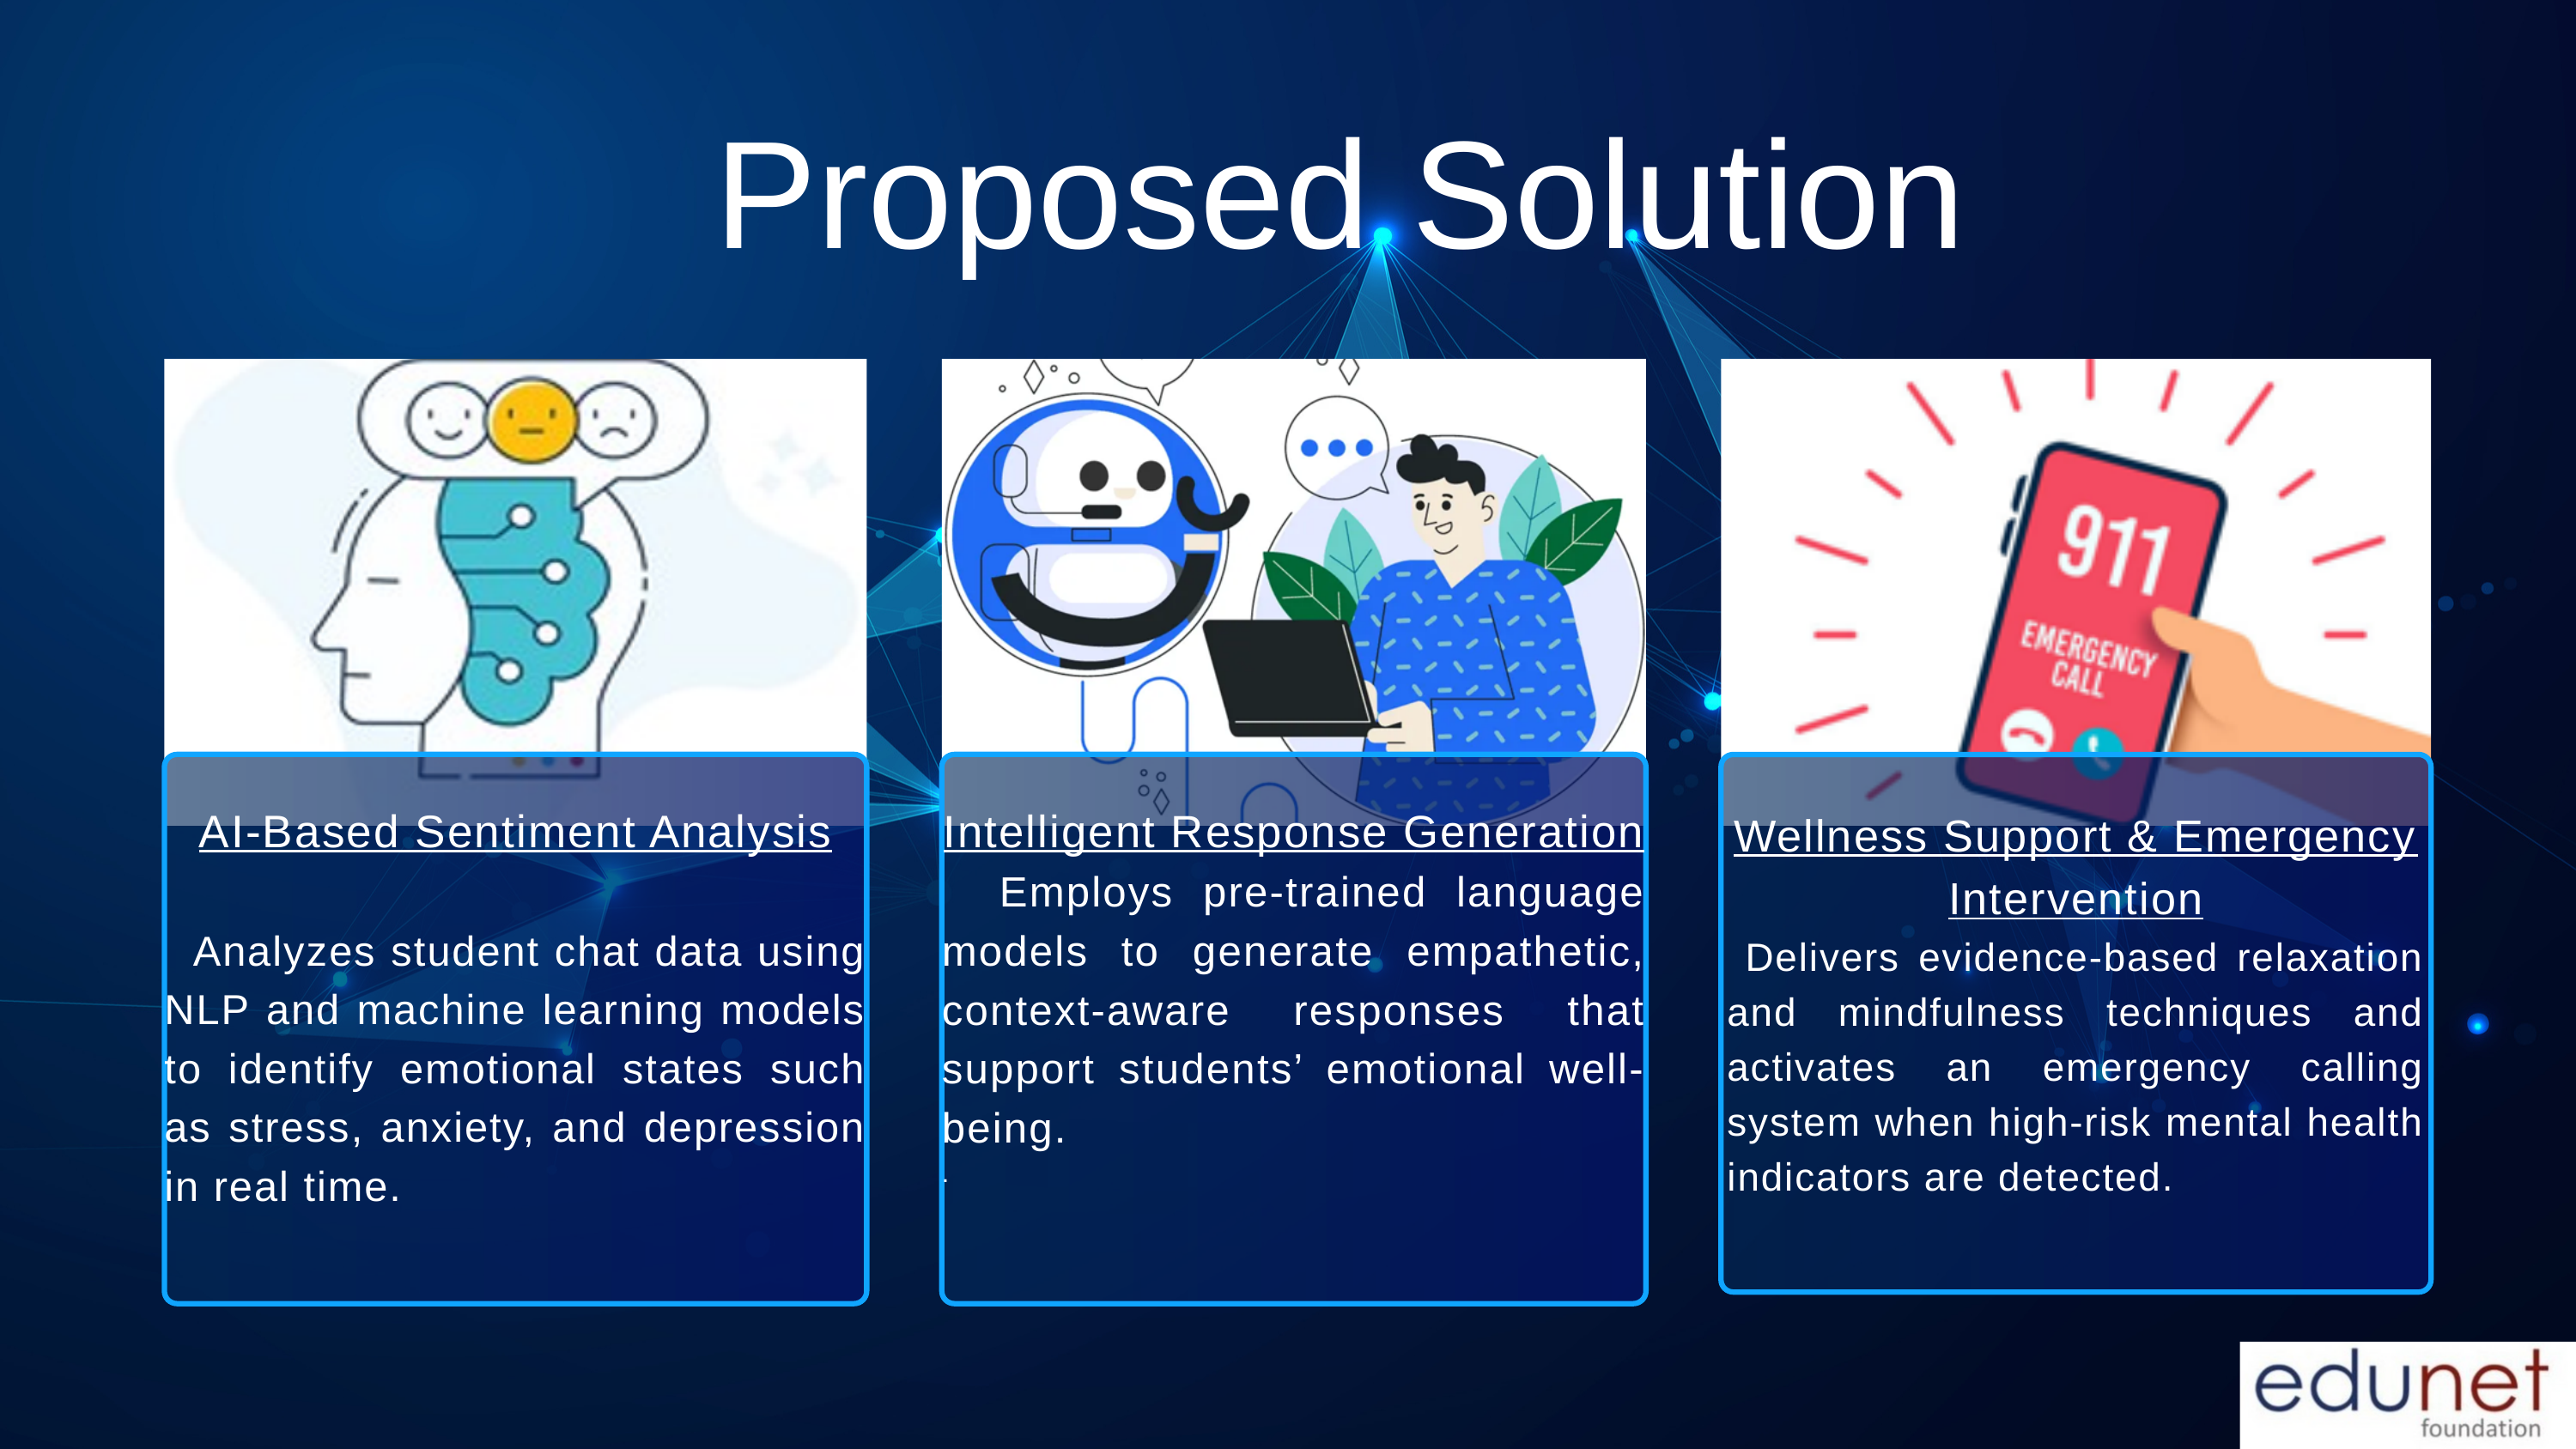

Proposed Solution

AI-Based Sentiment Analysis

  Analyzes student chat data using NLP and machine learning models to identify emotional states such as stress, anxiety, and depression in real time.

Intelligent Response Generation
  Employs pre-trained language models to generate empathetic, context-aware responses that support students’ emotional well-being.
.

Wellness Support & Emergency Intervention
 Delivers evidence-based relaxation and mindfulness techniques and activates an emergency calling system when high-risk mental health indicators are detected.